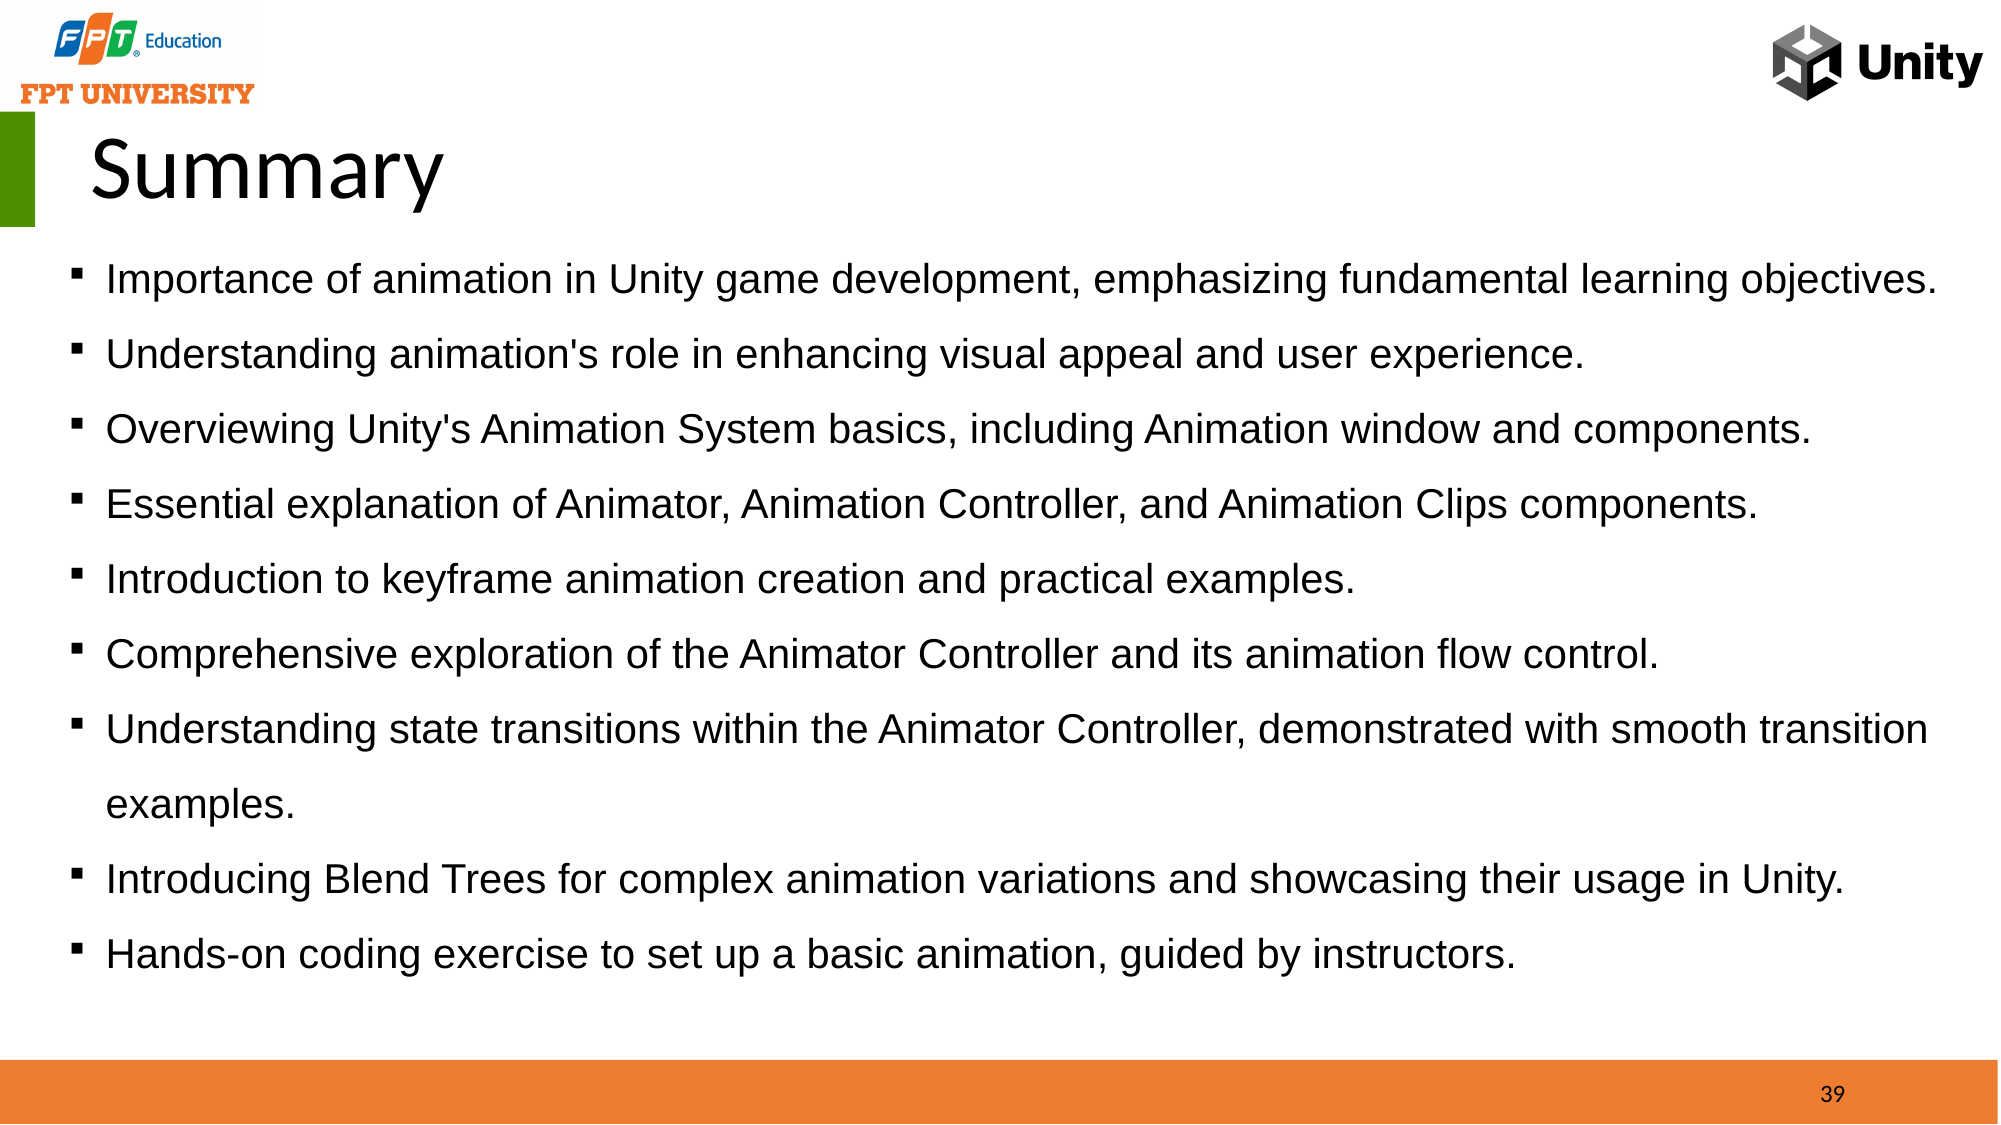

Summary
Importance of animation in Unity game development, emphasizing fundamental learning objectives.
Understanding animation's role in enhancing visual appeal and user experience.
Overviewing Unity's Animation System basics, including Animation window and components.
Essential explanation of Animator, Animation Controller, and Animation Clips components.
Introduction to keyframe animation creation and practical examples.
Comprehensive exploration of the Animator Controller and its animation flow control.
Understanding state transitions within the Animator Controller, demonstrated with smooth transition examples.
Introducing Blend Trees for complex animation variations and showcasing their usage in Unity.
Hands-on coding exercise to set up a basic animation, guided by instructors.

39